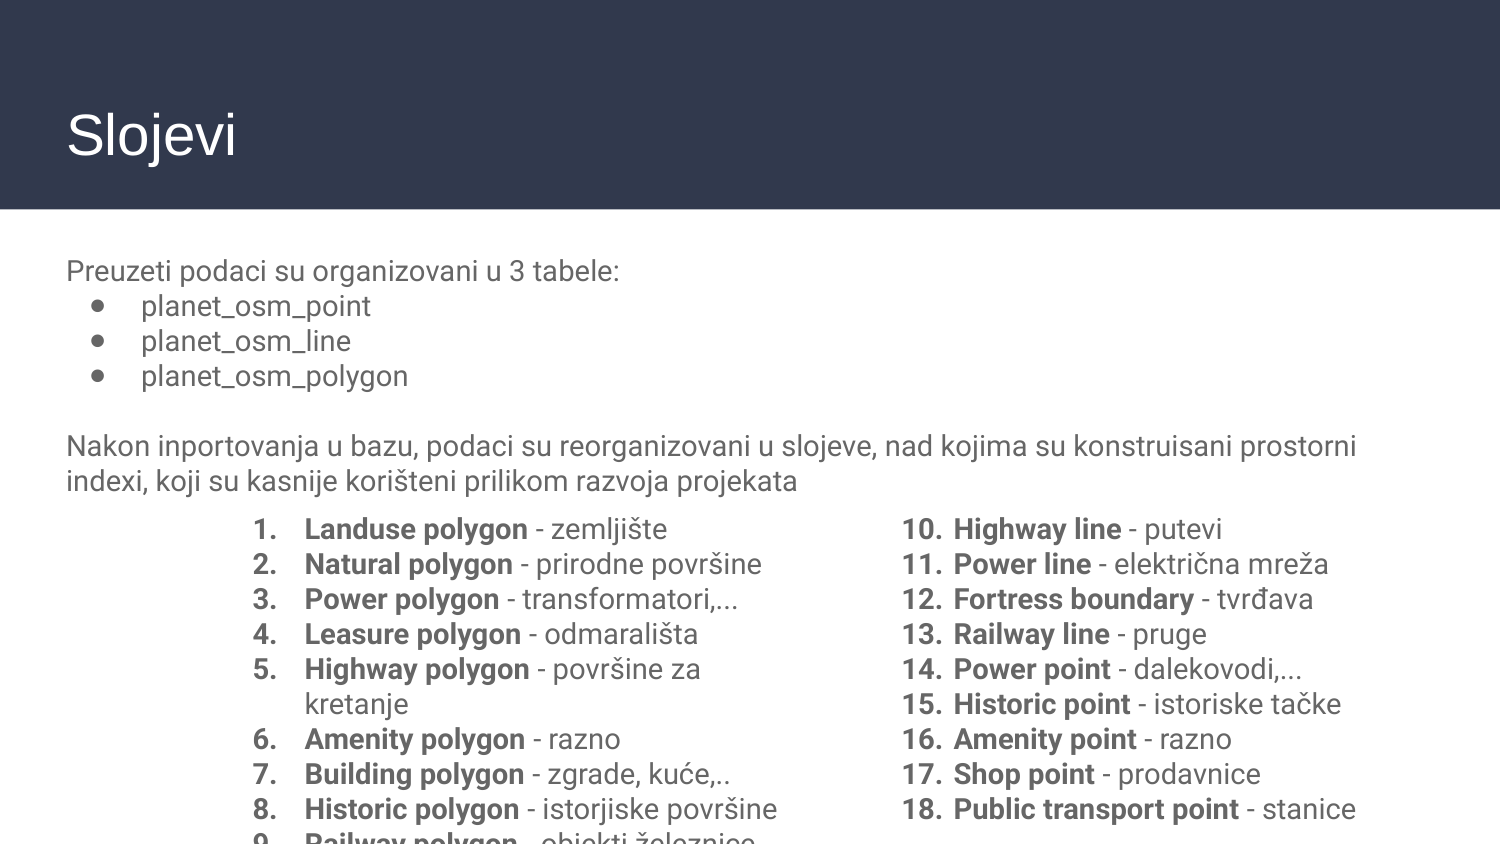

# Slojevi
Preuzeti podaci su organizovani u 3 tabele:
planet_osm_point
planet_osm_line
planet_osm_polygon

Nakon inportovanja u bazu, podaci su reorganizovani u slojeve, nad kojima su konstruisani prostorni indexi, koji su kasnije korišteni prilikom razvoja projekata
Landuse polygon - zemljište
Natural polygon - prirodne površine
Power polygon - transformatori,...
Leasure polygon - odmarališta
Highway polygon - površine za kretanje
Amenity polygon - razno
Building polygon - zgrade, kuće,..
Historic polygon - istorjiske površine
Railway polygon - objekti železnice
Highway line - putevi
Power line - električna mreža
Fortress boundary - tvrđava
Railway line - pruge
Power point - dalekovodi,...
Historic point - istoriske tačke
Amenity point - razno
Shop point - prodavnice
Public transport point - stanice